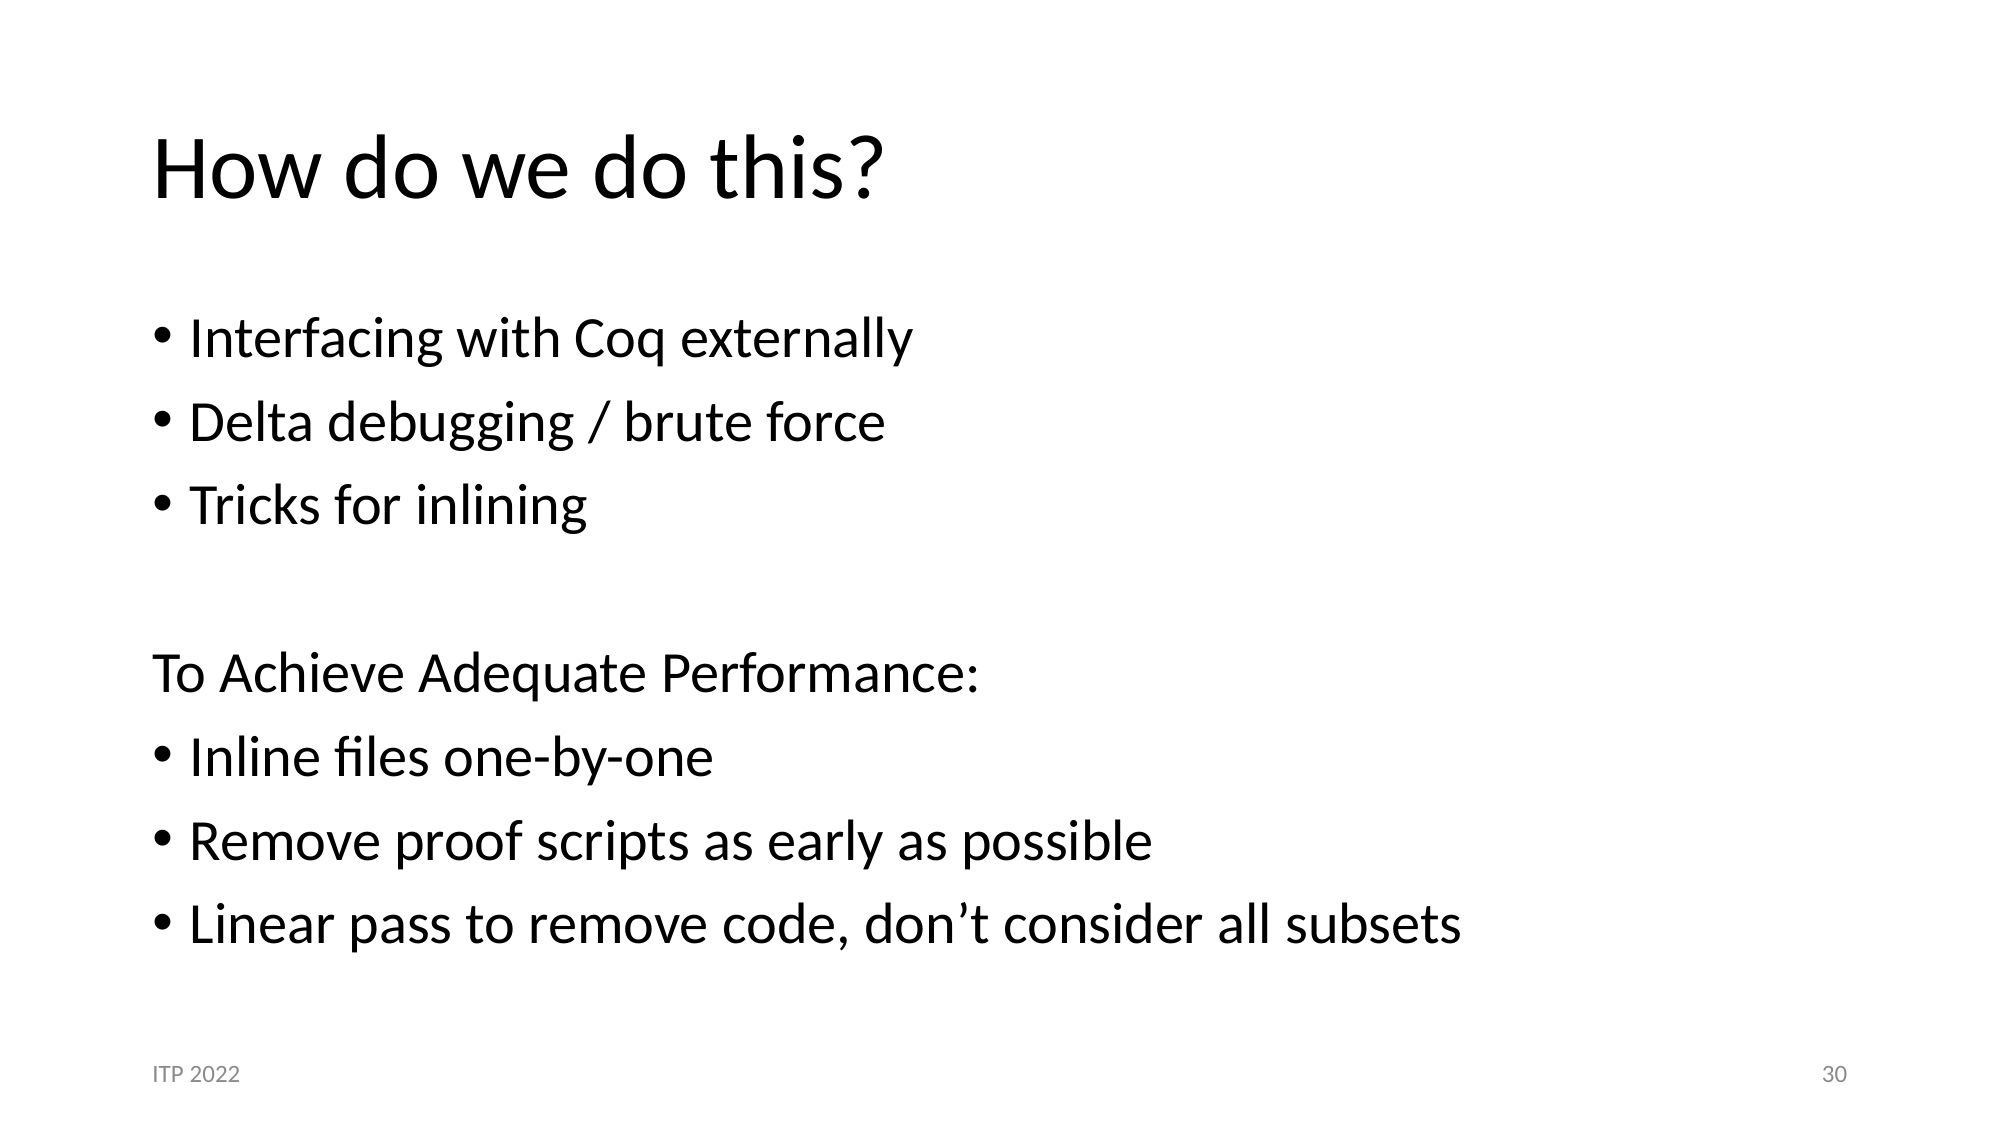

# How do we do this?
Interfacing with Coq externally
Delta debugging / brute force
Tricks for inlining

To Achieve Adequate Performance:
Inline files one-by-one
Remove proof scripts as early as possible
Linear pass to remove code, don’t consider all subsets

ITP 2022
30